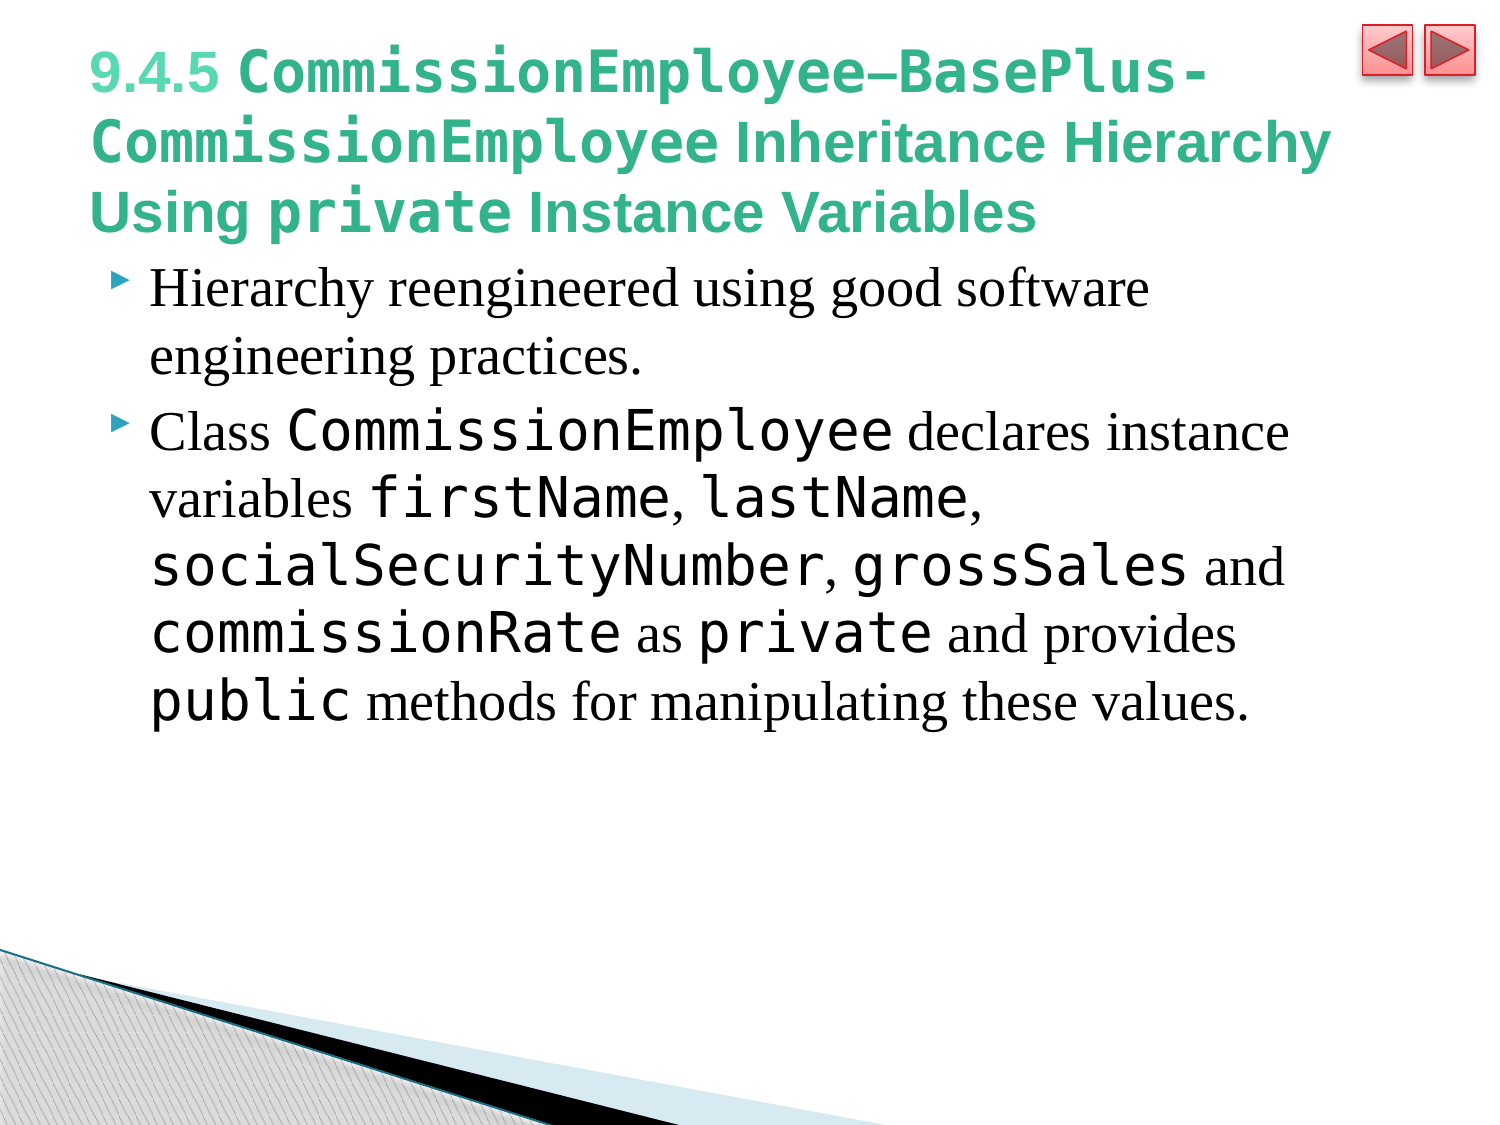

# 9.4.5 CommissionEmployee–BasePlus-CommissionEmployee Inheritance Hierarchy Using private Instance Variables
Hierarchy reengineered using good software engineering practices.
Class CommissionEmployee declares instance variables firstName, lastName, socialSecurityNumber, grossSales and commissionRate as private and provides public methods for manipulating these values.